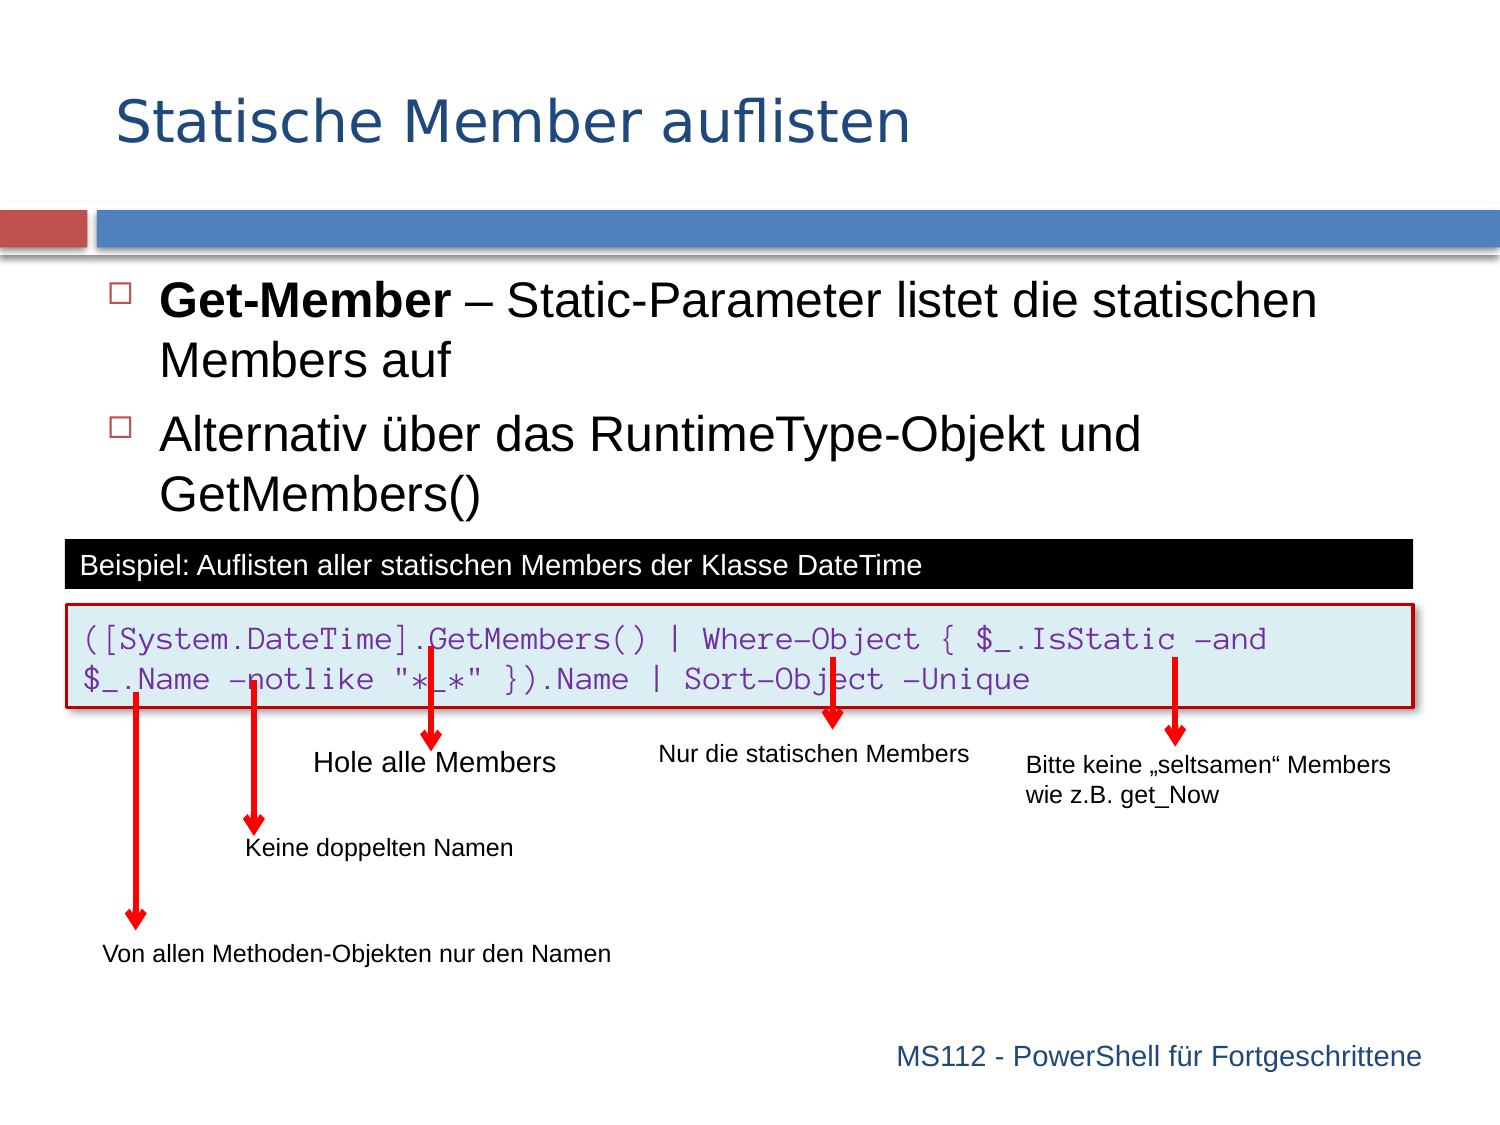

# Statische Member auflisten
Get-Member – Static-Parameter listet die statischen Members auf
Alternativ über das RuntimeType-Objekt und GetMembers()
Beispiel: Auflisten aller statischen Members der Klasse DateTime
([System.DateTime].GetMembers() | Where-Object { $_.IsStatic -and $_.Name –notlike "*_*" }).Name | Sort-Object -Unique
Nur die statischen Members
Hole alle Members
Bitte keine „seltsamen“ Members
wie z.B. get_Now
Keine doppelten Namen
Von allen Methoden-Objekten nur den Namen
MS112 - PowerShell für Fortgeschrittene